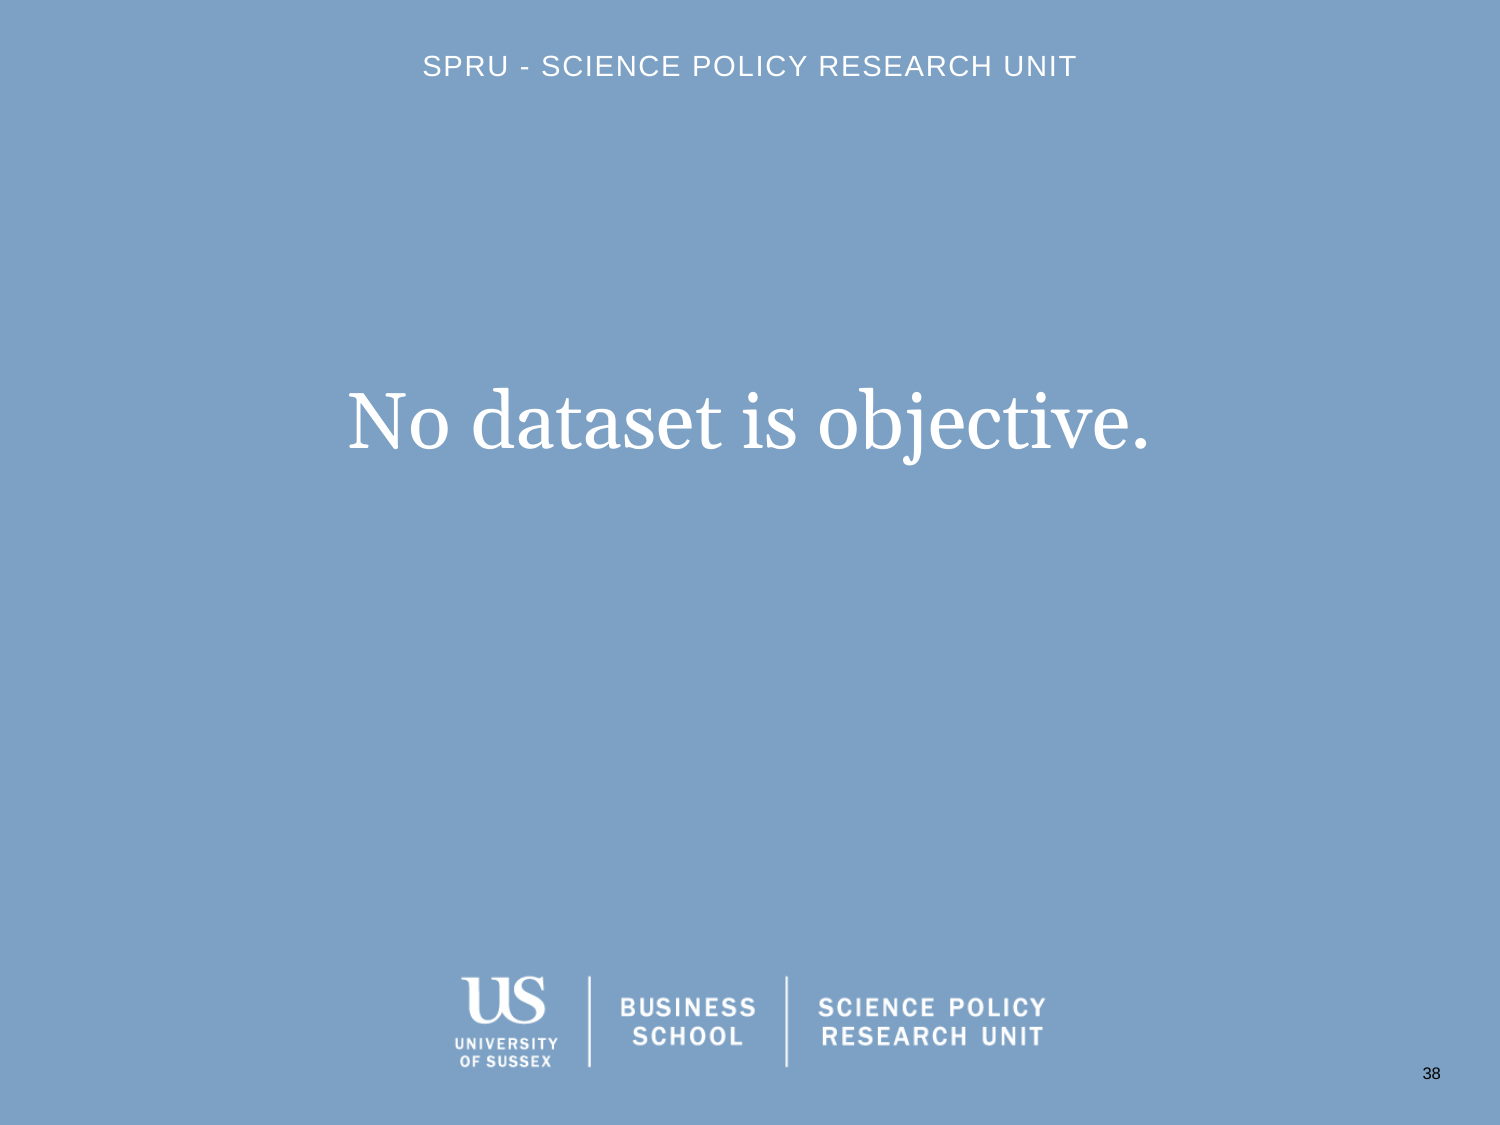

SPRU - Science Policy Research Unit
# No dataset is objective.